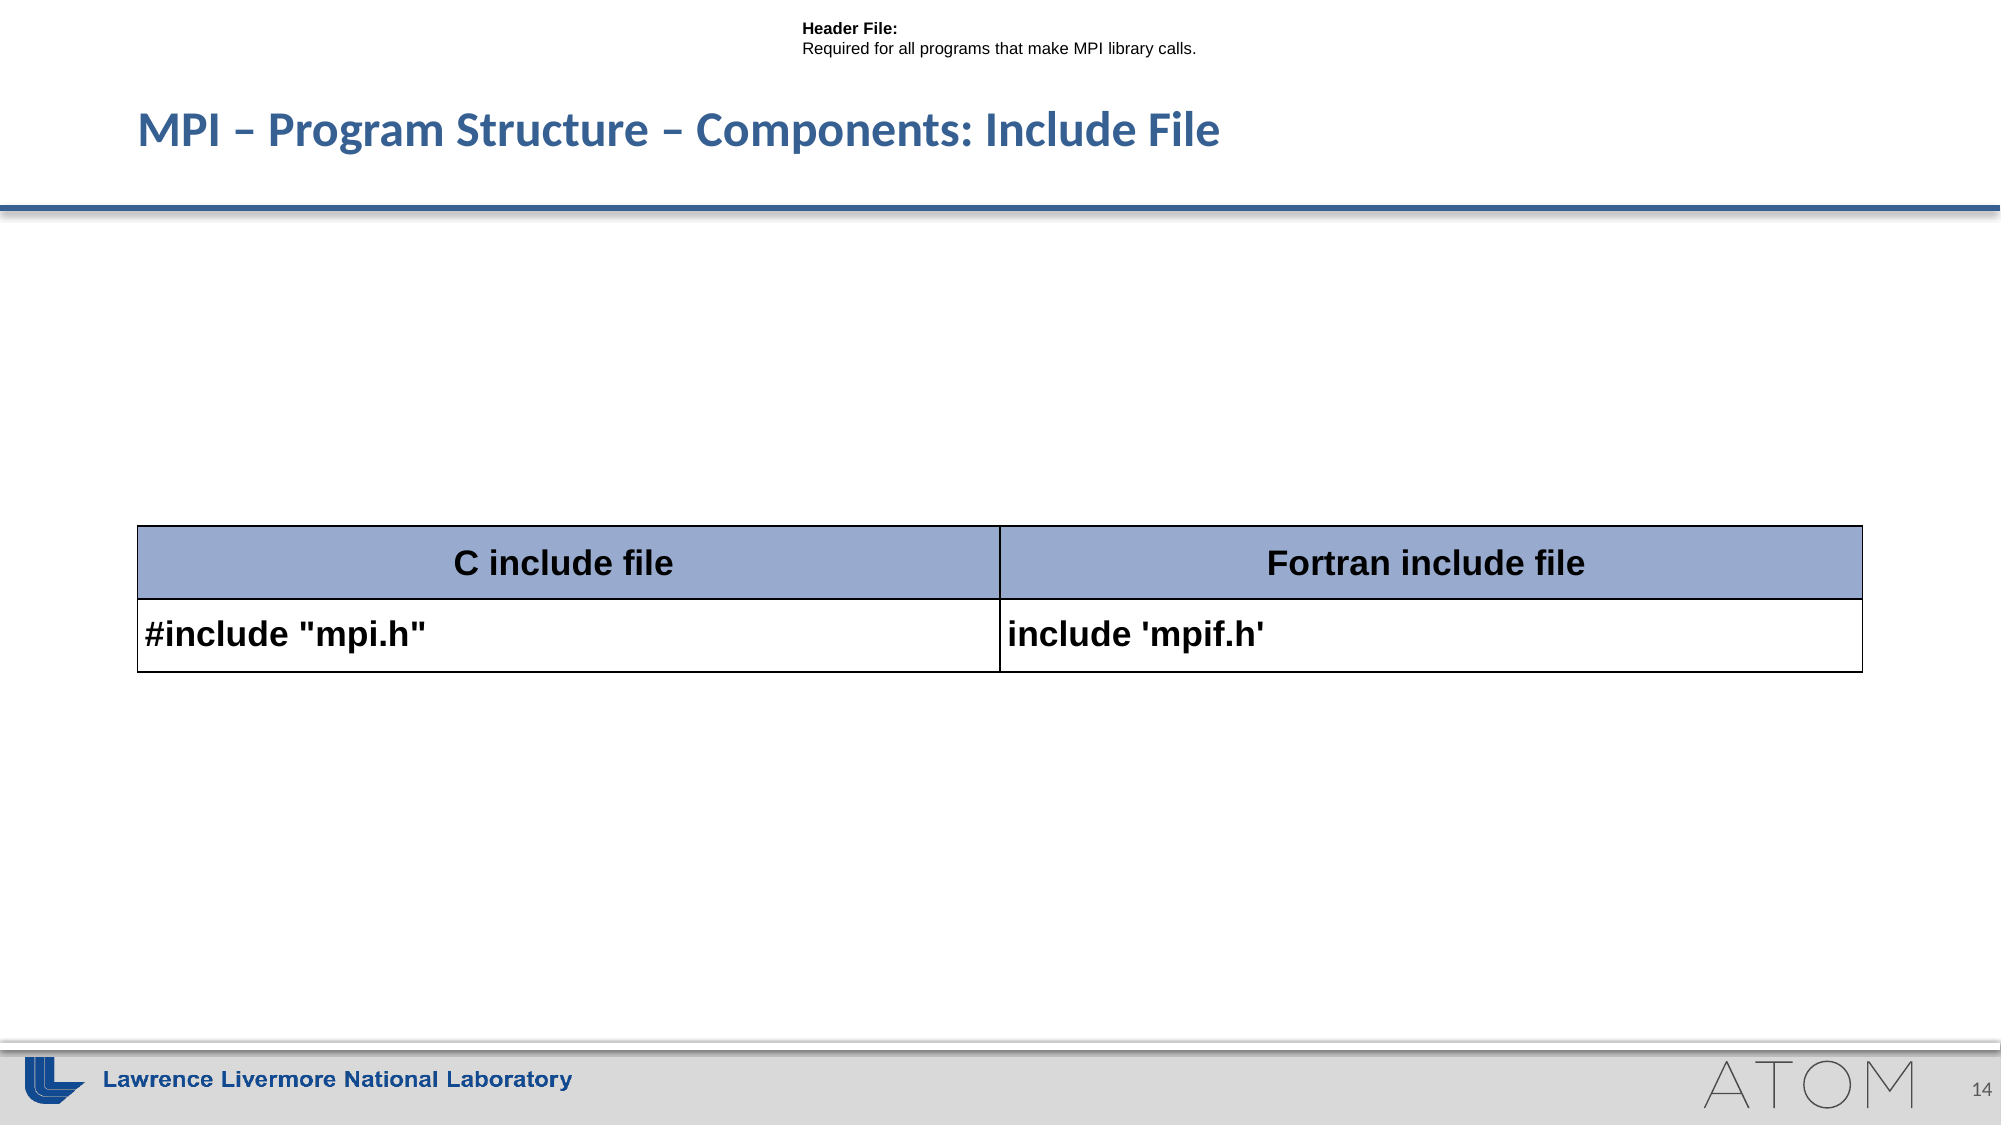

Header File:
Required for all programs that make MPI library calls.
# MPI – Program Structure – Components: Include File
| C include file | Fortran include file |
| --- | --- |
| #include "mpi.h" | include 'mpif.h' |